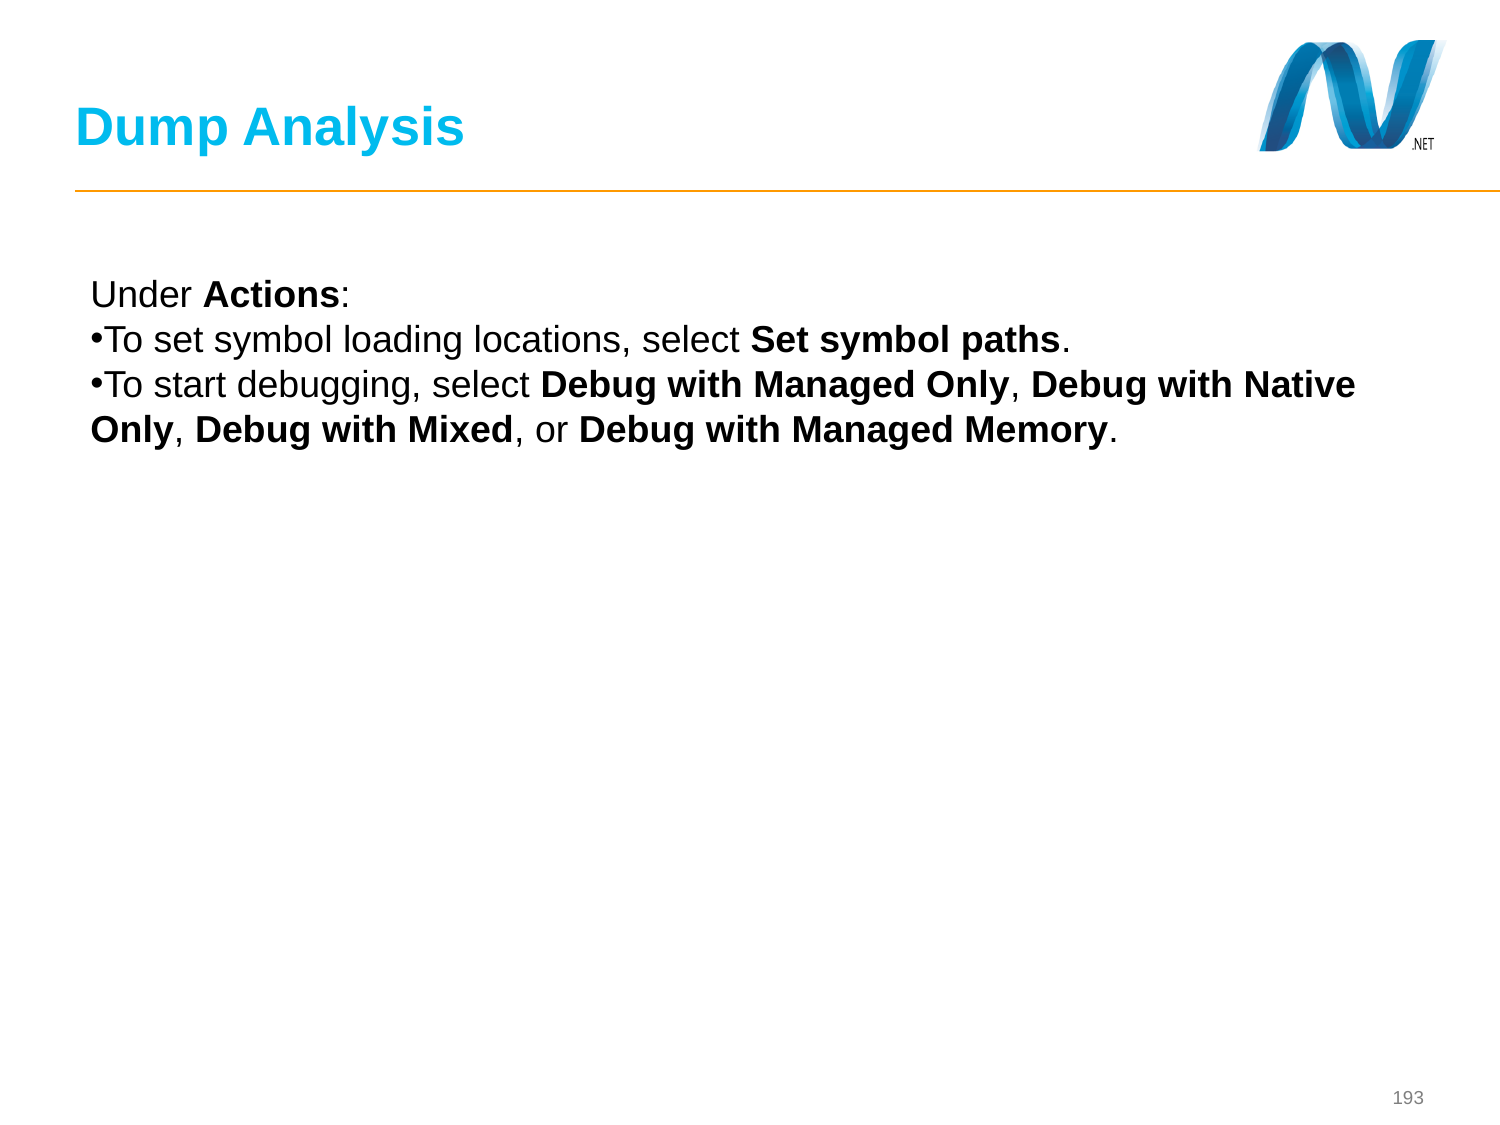

# Dump Analysis
Under Actions:
To set symbol loading locations, select Set symbol paths.
To start debugging, select Debug with Managed Only, Debug with Native Only, Debug with Mixed, or Debug with Managed Memory.